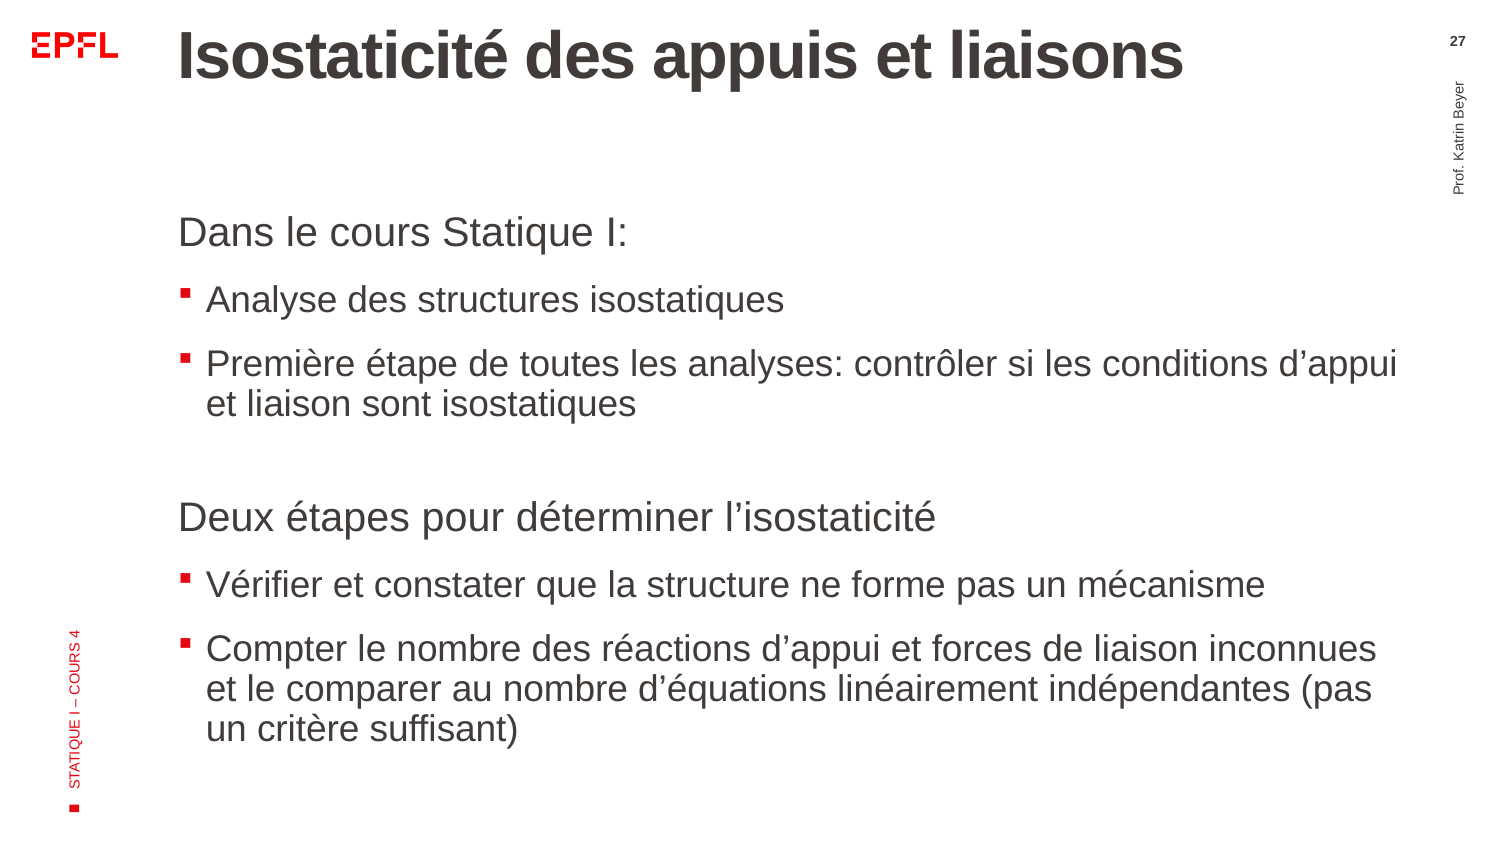

# Isostaticité des appuis et liaisons
27
Dans le cours Statique I:
Analyse des structures isostatiques
Première étape de toutes les analyses: contrôler si les conditions d’appui et liaison sont isostatiques

Deux étapes pour déterminer l’isostaticité
Vérifier et constater que la structure ne forme pas un mécanisme
Compter le nombre des réactions d’appui et forces de liaison inconnues et le comparer au nombre d’équations linéairement indépendantes (pas un critère suffisant)

Prof. Katrin Beyer
STATIQUE I – COURS 4